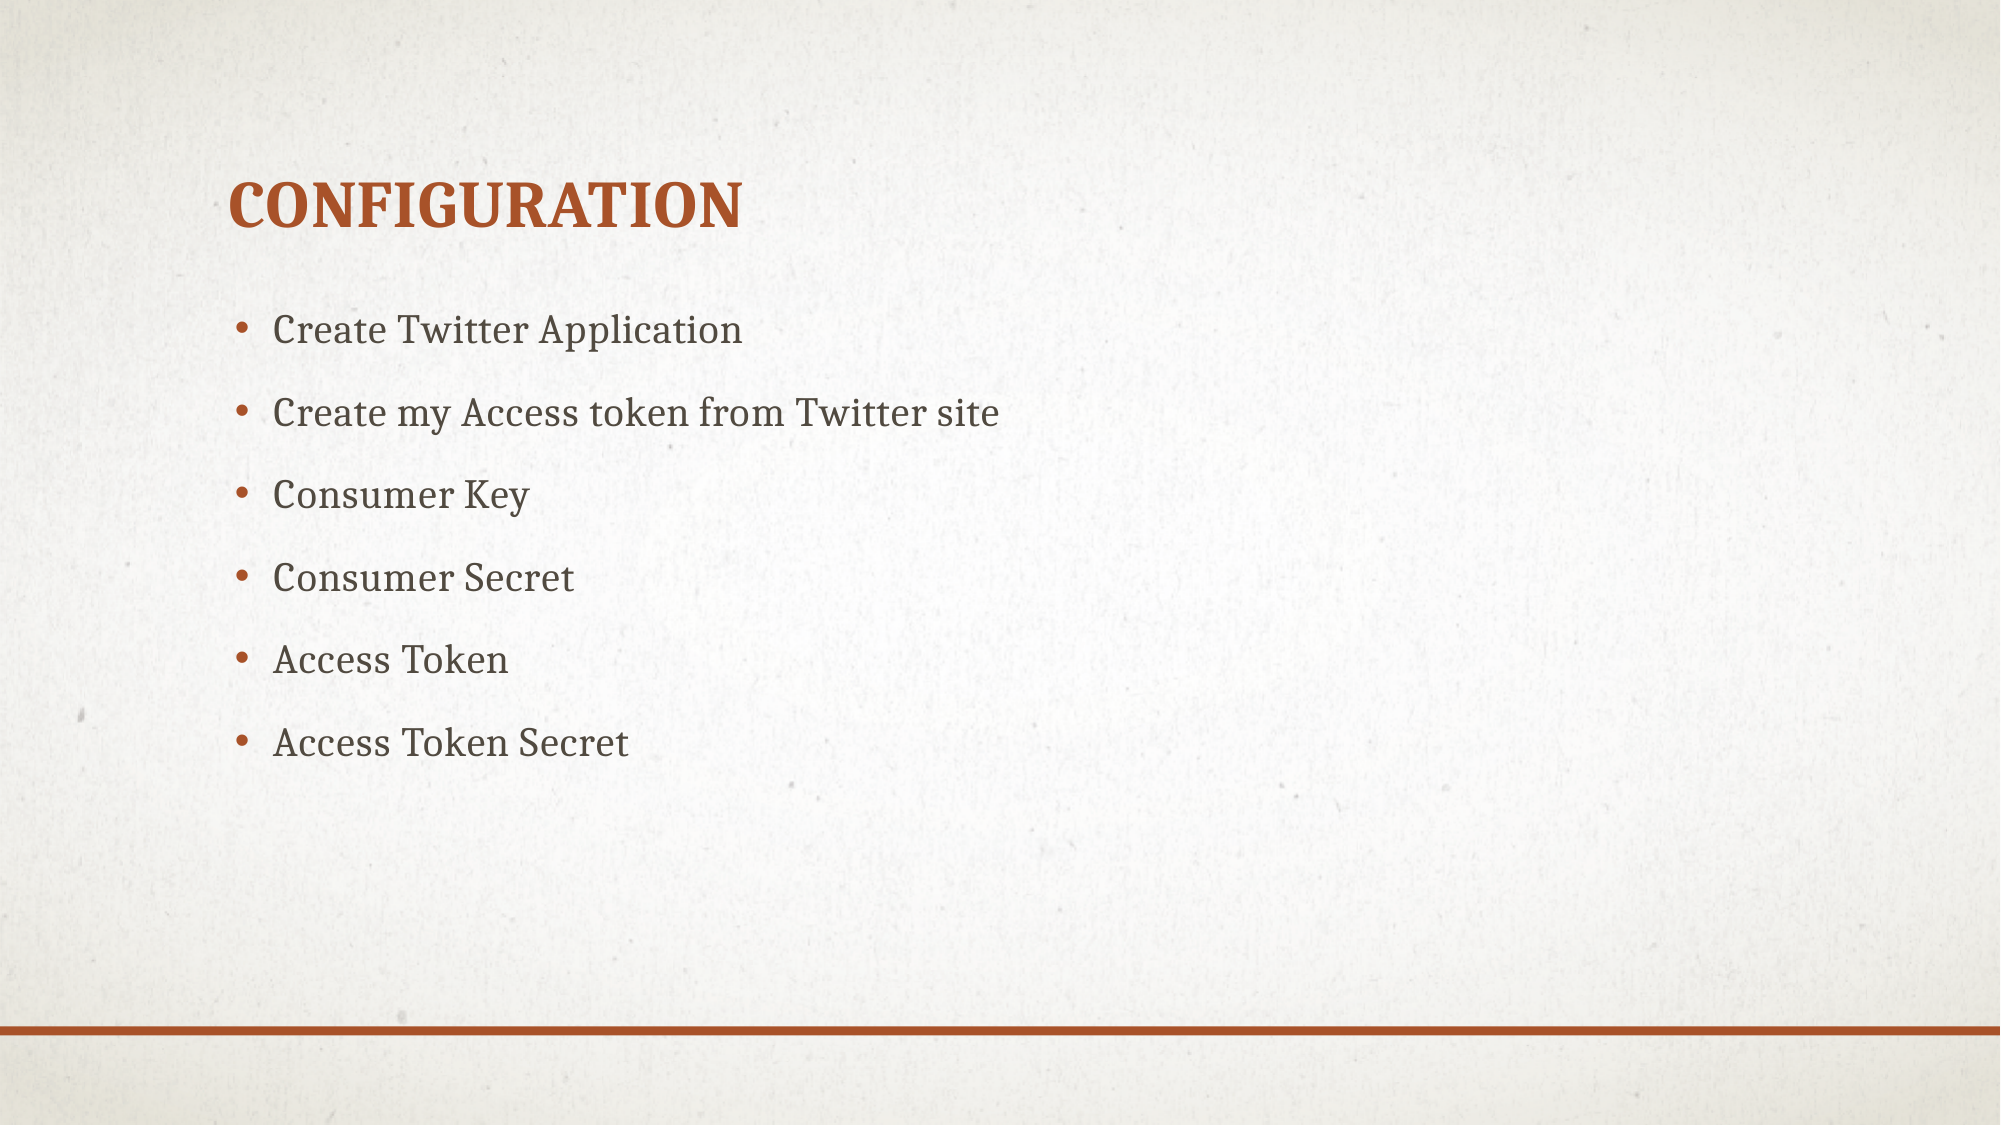

# Configuration
Create Twitter Application
Create my Access token from Twitter site
Consumer Key
Consumer Secret
Access Token
Access Token Secret